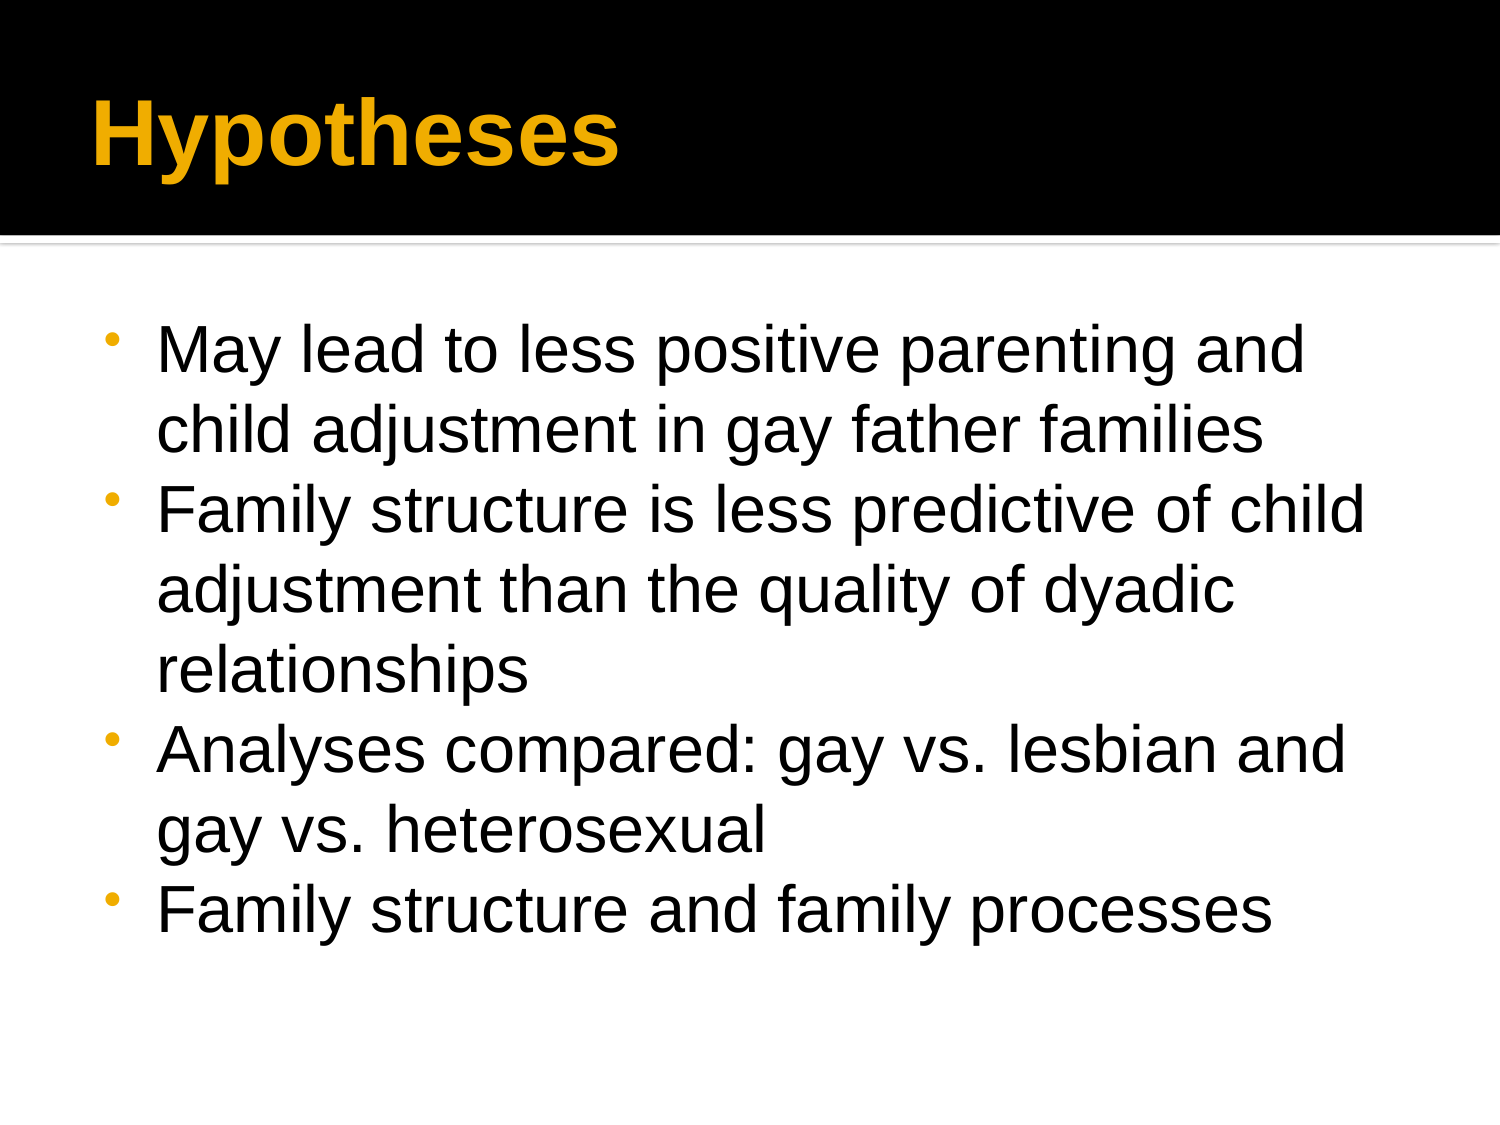

# Hypotheses
May lead to less positive parenting and child adjustment in gay father families
Family structure is less predictive of child adjustment than the quality of dyadic relationships
Analyses compared: gay vs. lesbian and gay vs. heterosexual
Family structure and family processes